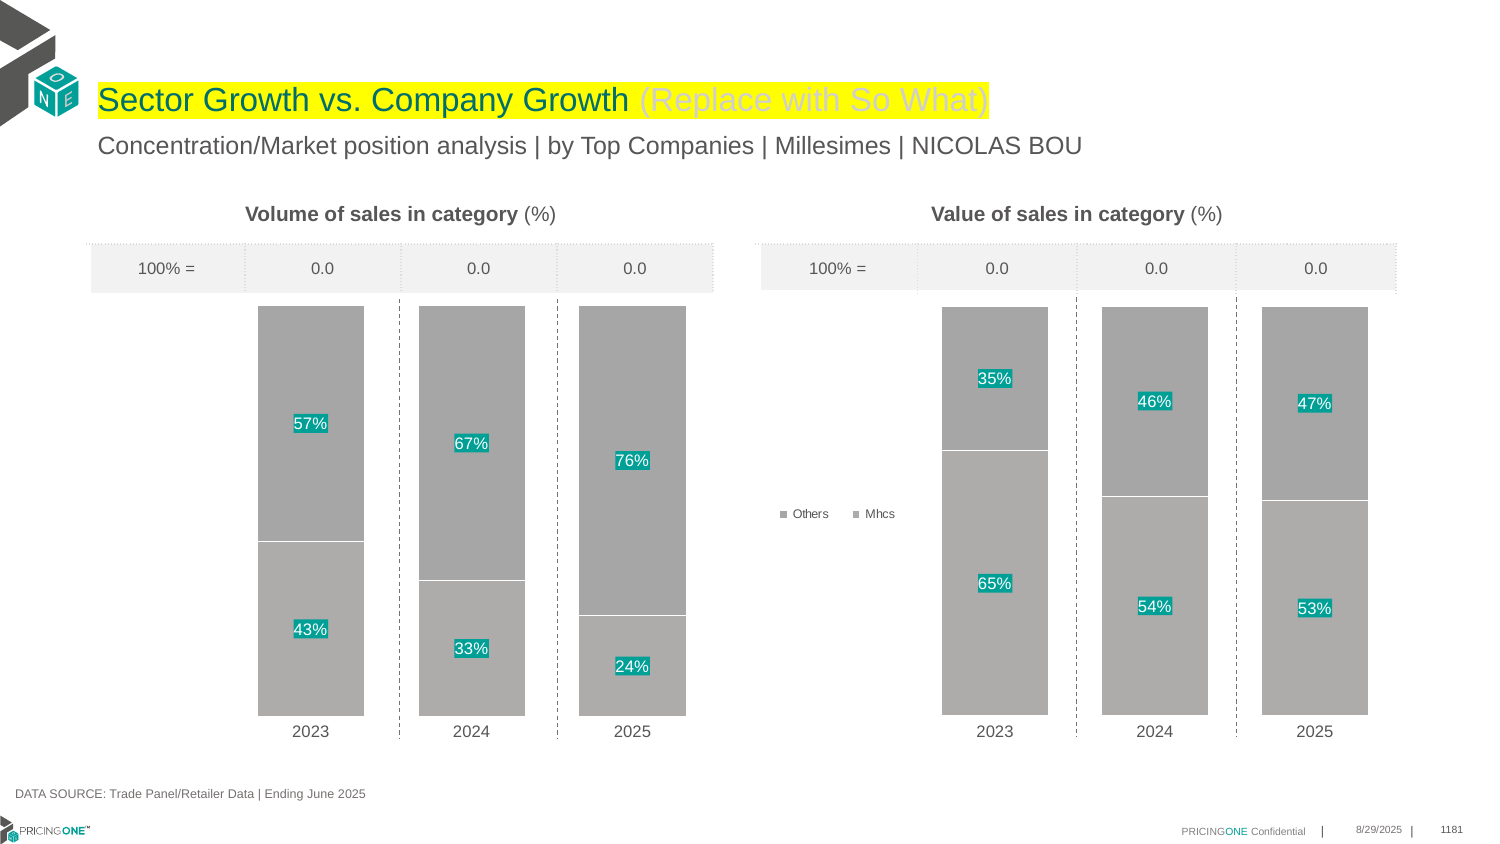

# Sector Growth vs. Company Growth (Replace with So What)
Concentration/Market position analysis | by Top Companies | Millesimes | NICOLAS BOU
| Volume of sales in category (%) |  |  |  |
| --- | --- | --- | --- |
| 100% = | 0.0 | 0.0 | 0.0 |
| Value of sales in category (%) |  |  |  |
| --- | --- | --- | --- |
| 100% = | 0.0 | 0.0 | 0.0 |

### Chart

| Category | Mhcs | Others |
|---|---|---|
| 2023 | 0.42574257425742573 | 0.5742574257425743 |
| 2024 | 0.33 | 0.6700000000000002 |
| 2025 | 0.24489795918367346 | 0.7551020408163266 |

### Chart

| Category | Mhcs | Others |
|---|---|---|
| 2023 | 0.6465626632828245 | 0.35343733671717553 |
| 2024 | 0.5362830334854093 | 0.4637169665145907 |
| 2025 | 0.5261472785485592 | 0.4738527214514408 |
DATA SOURCE: Trade Panel/Retailer Data | Ending June 2025

8/29/2025
1181